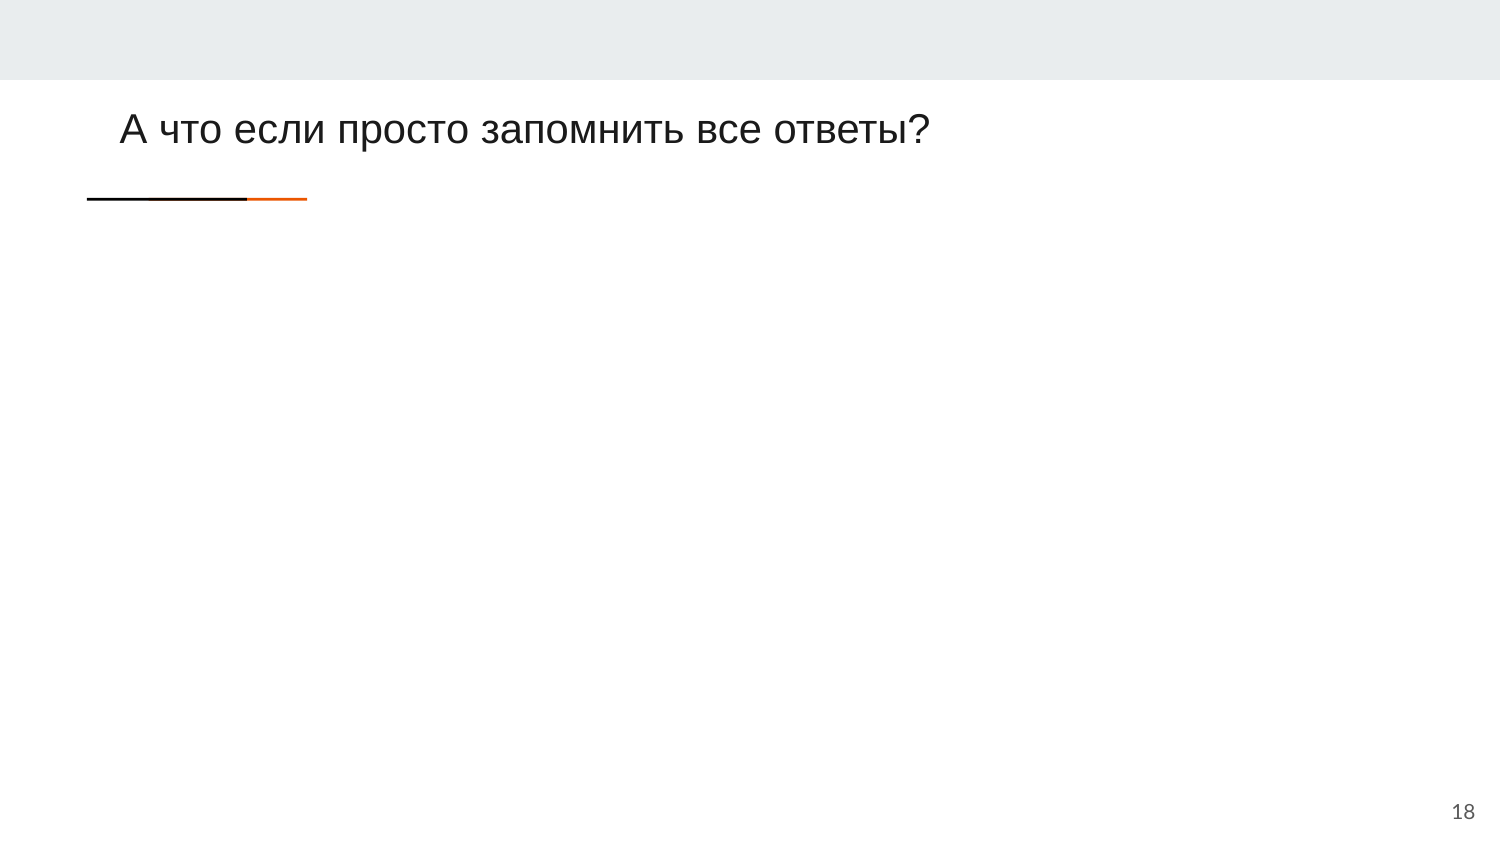

# А что если просто запомнить все ответы?
18